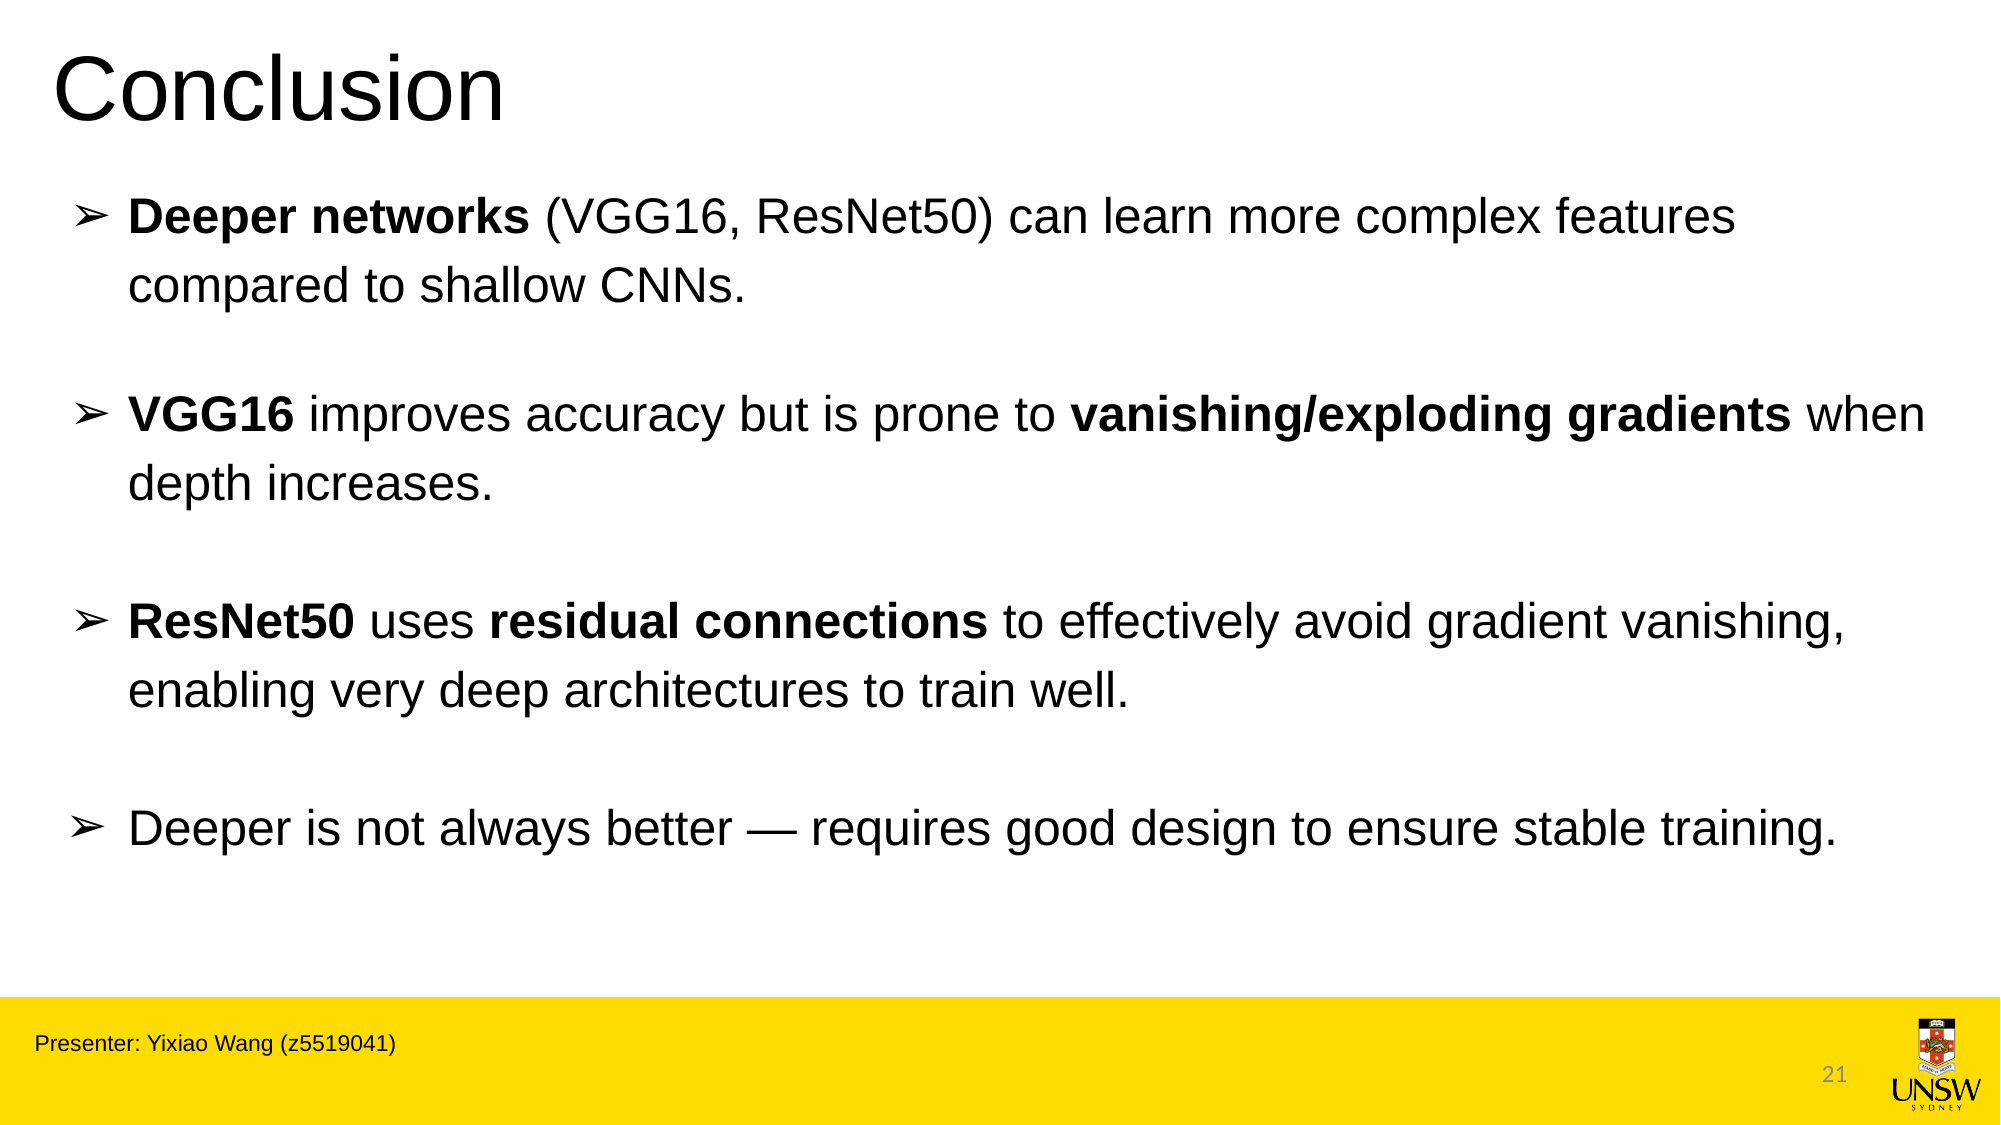

# Conclusion
Deeper networks (VGG16, ResNet50) can learn more complex features compared to shallow CNNs.
VGG16 improves accuracy but is prone to vanishing/exploding gradients when depth increases.
ResNet50 uses residual connections to effectively avoid gradient vanishing, enabling very deep architectures to train well.
Deeper is not always better — requires good design to ensure stable training.
Presenter: Yixiao Wang (z5519041)
21